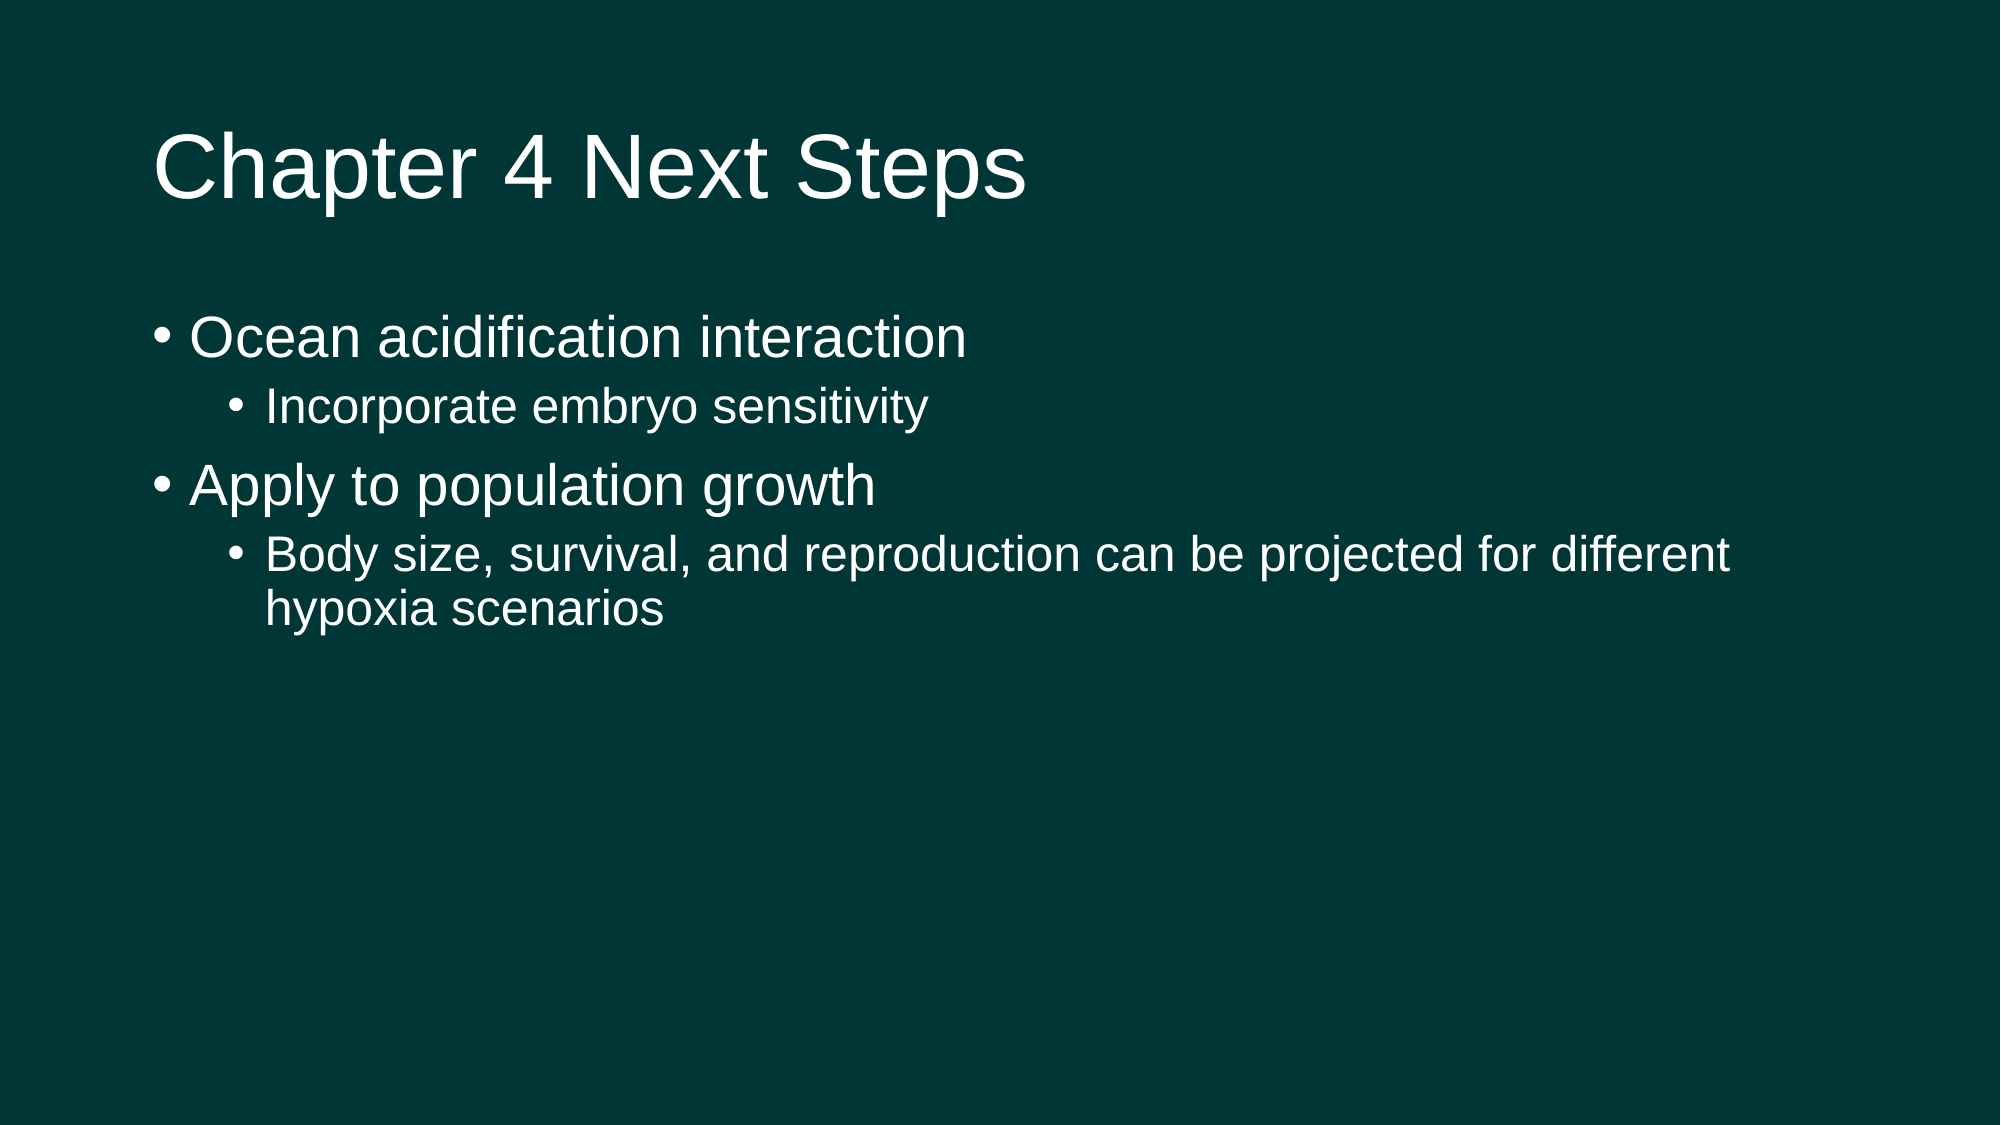

# Chapter 4 Next Steps
Ocean acidification interaction
Incorporate embryo sensitivity
Apply to population growth
Body size, survival, and reproduction can be projected for different hypoxia scenarios